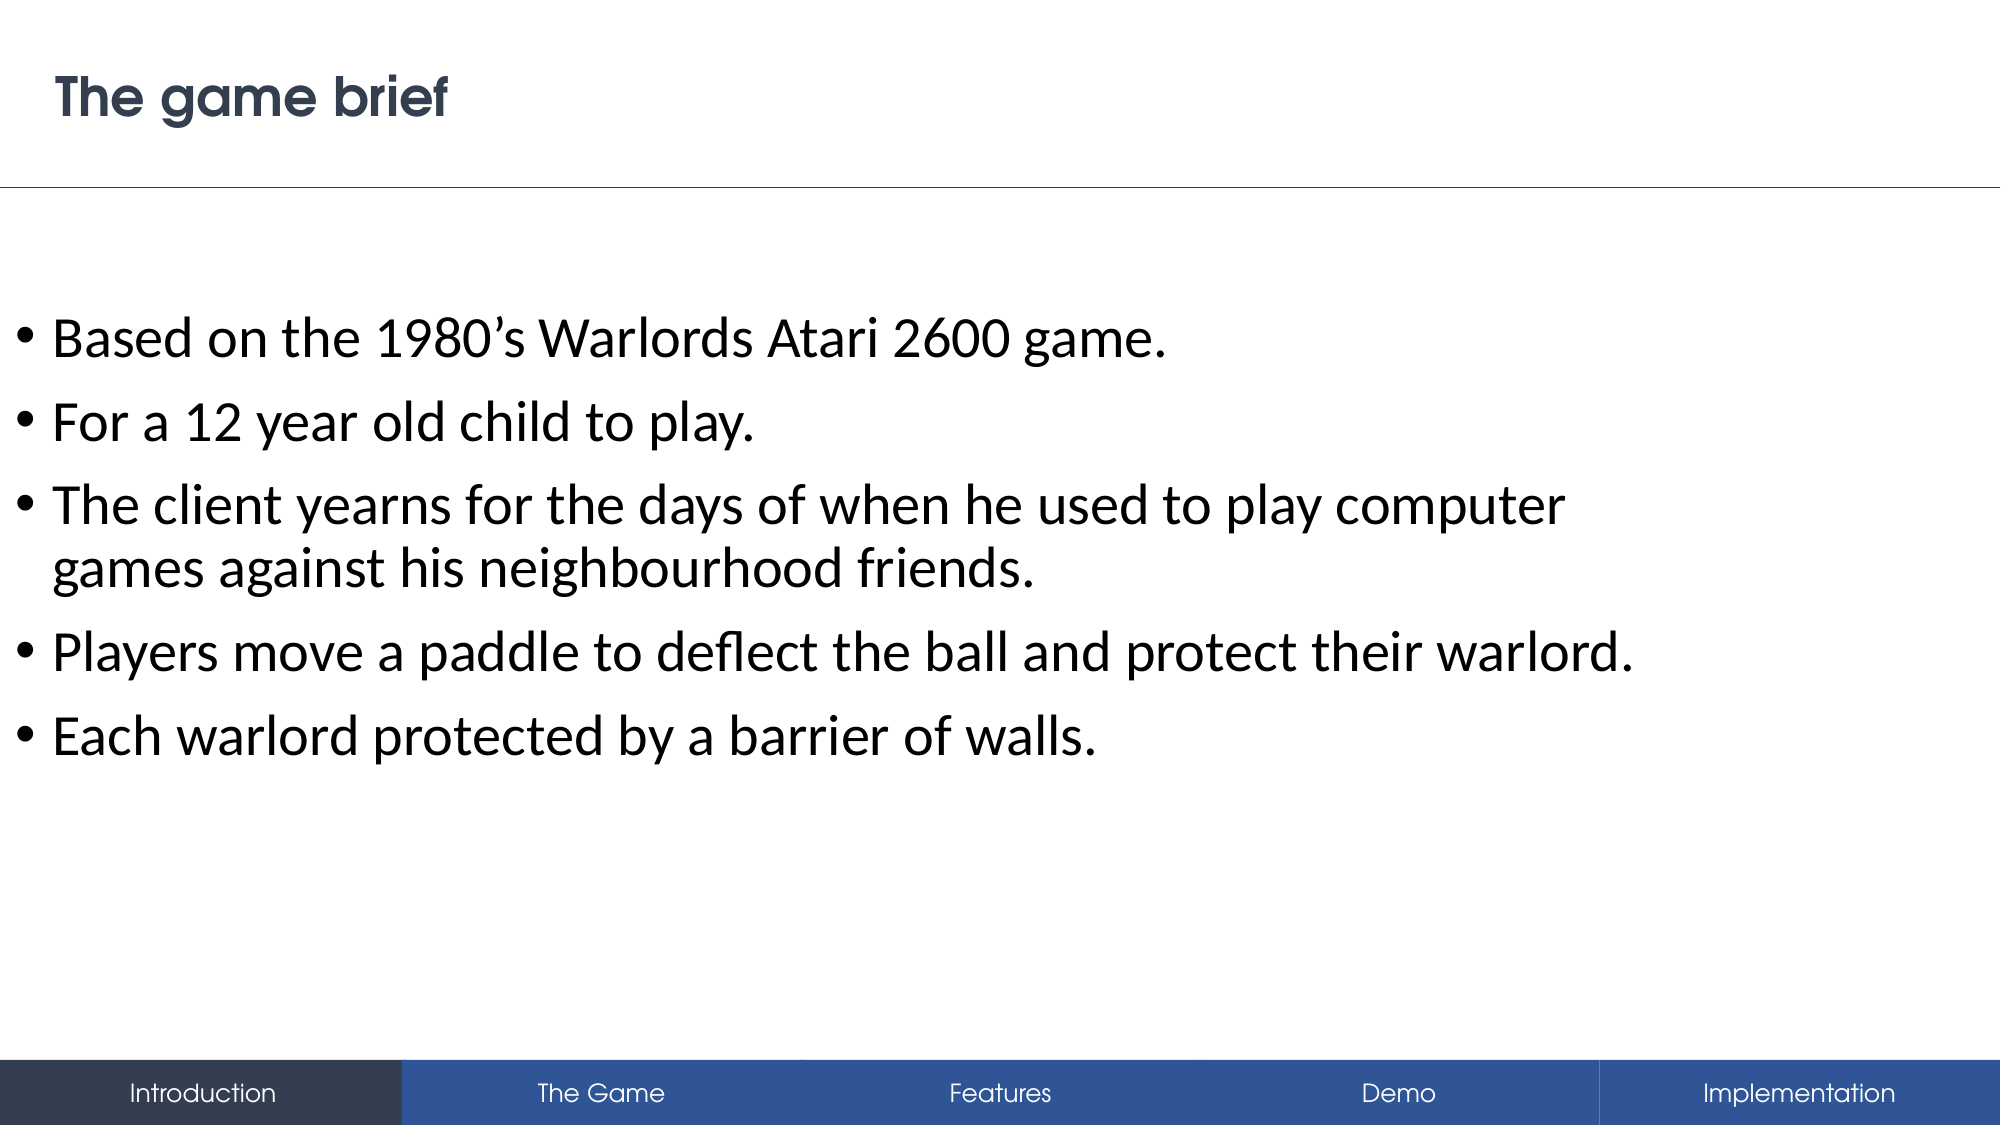

# The game brief
Based on the 1980’s Warlords Atari 2600 game.
For a 12 year old child to play.
The client yearns for the days of when he used to play computer games against his neighbourhood friends.
Players move a paddle to deflect the ball and protect their warlord.
Each warlord protected by a barrier of walls.